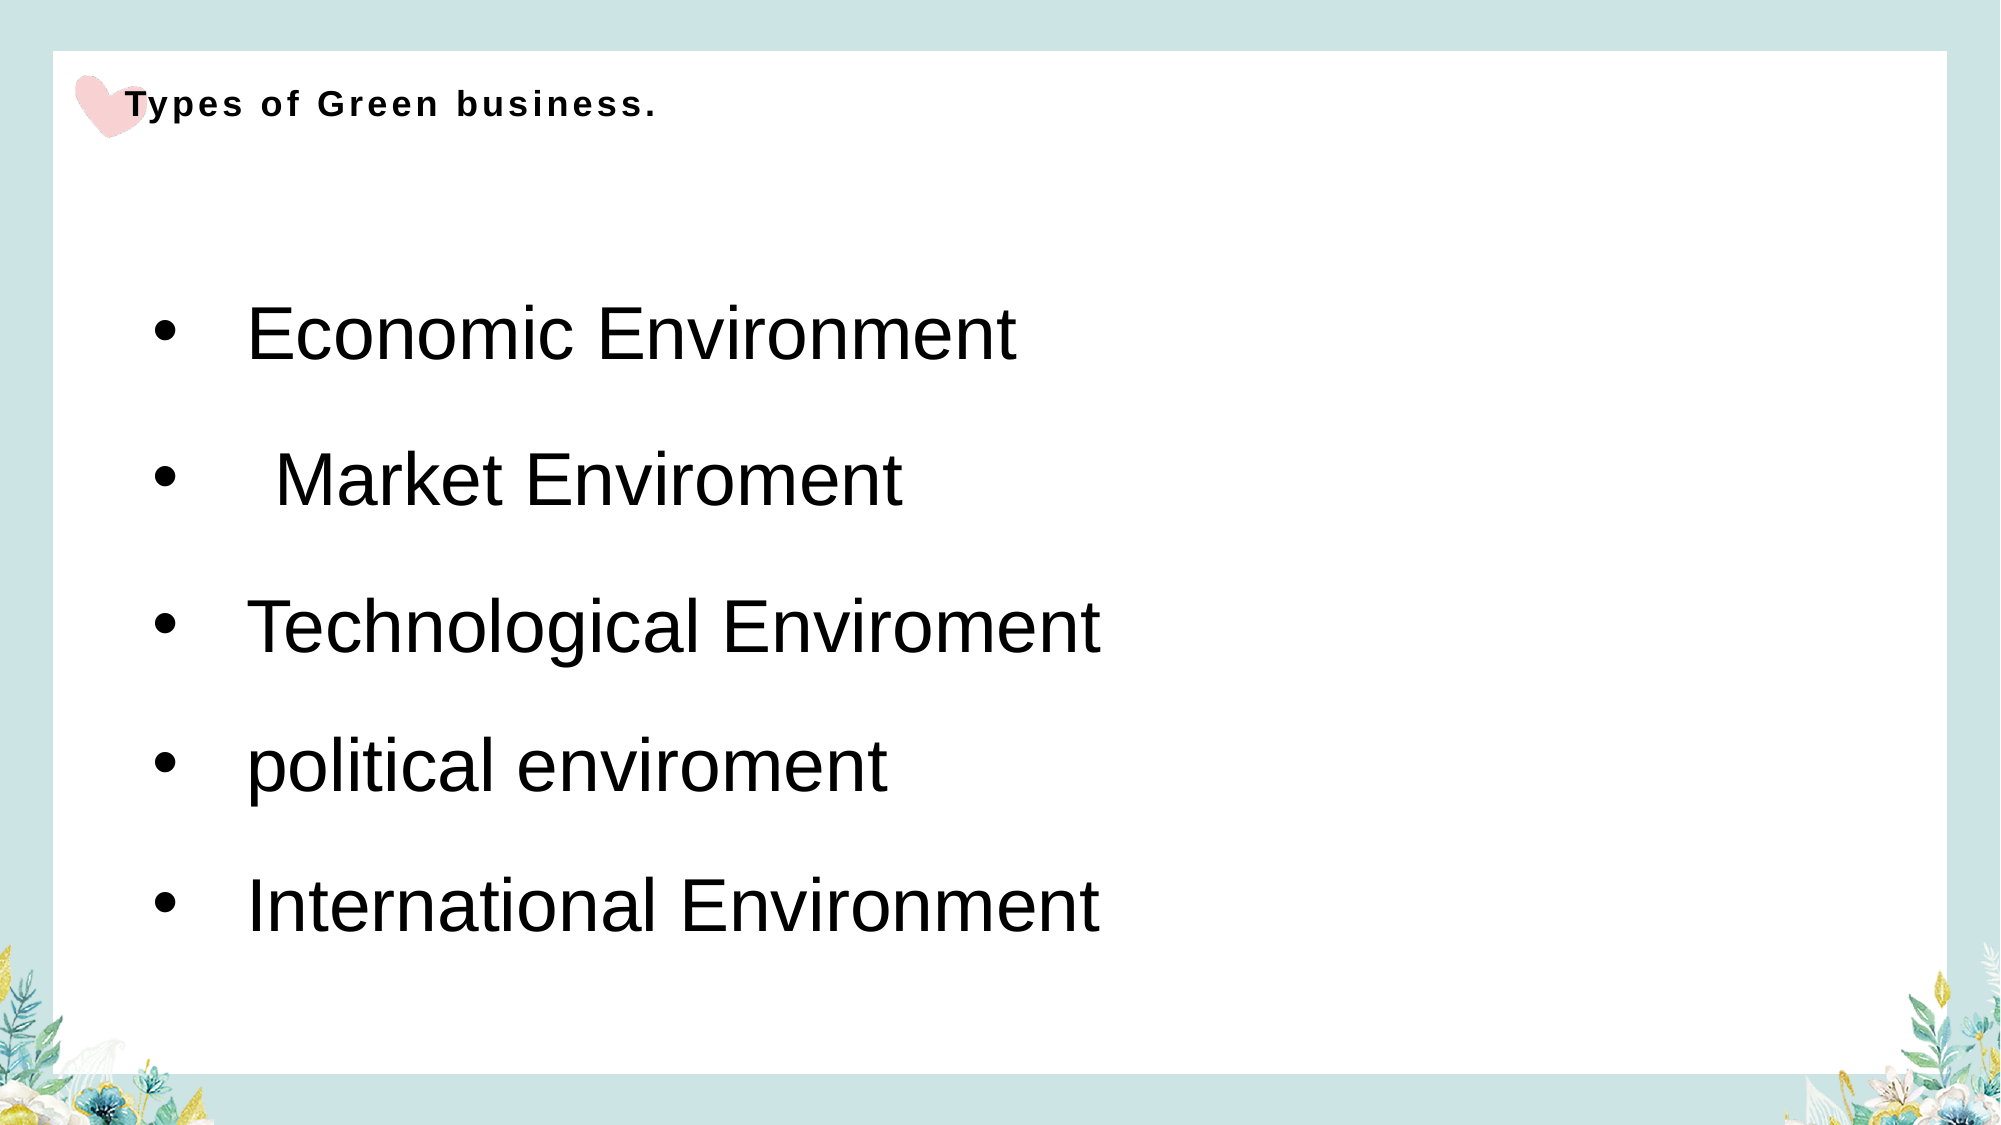

# Types of Green business.
Economic Environment
Market Enviroment
Technological Enviroment
political enviroment
International Environment